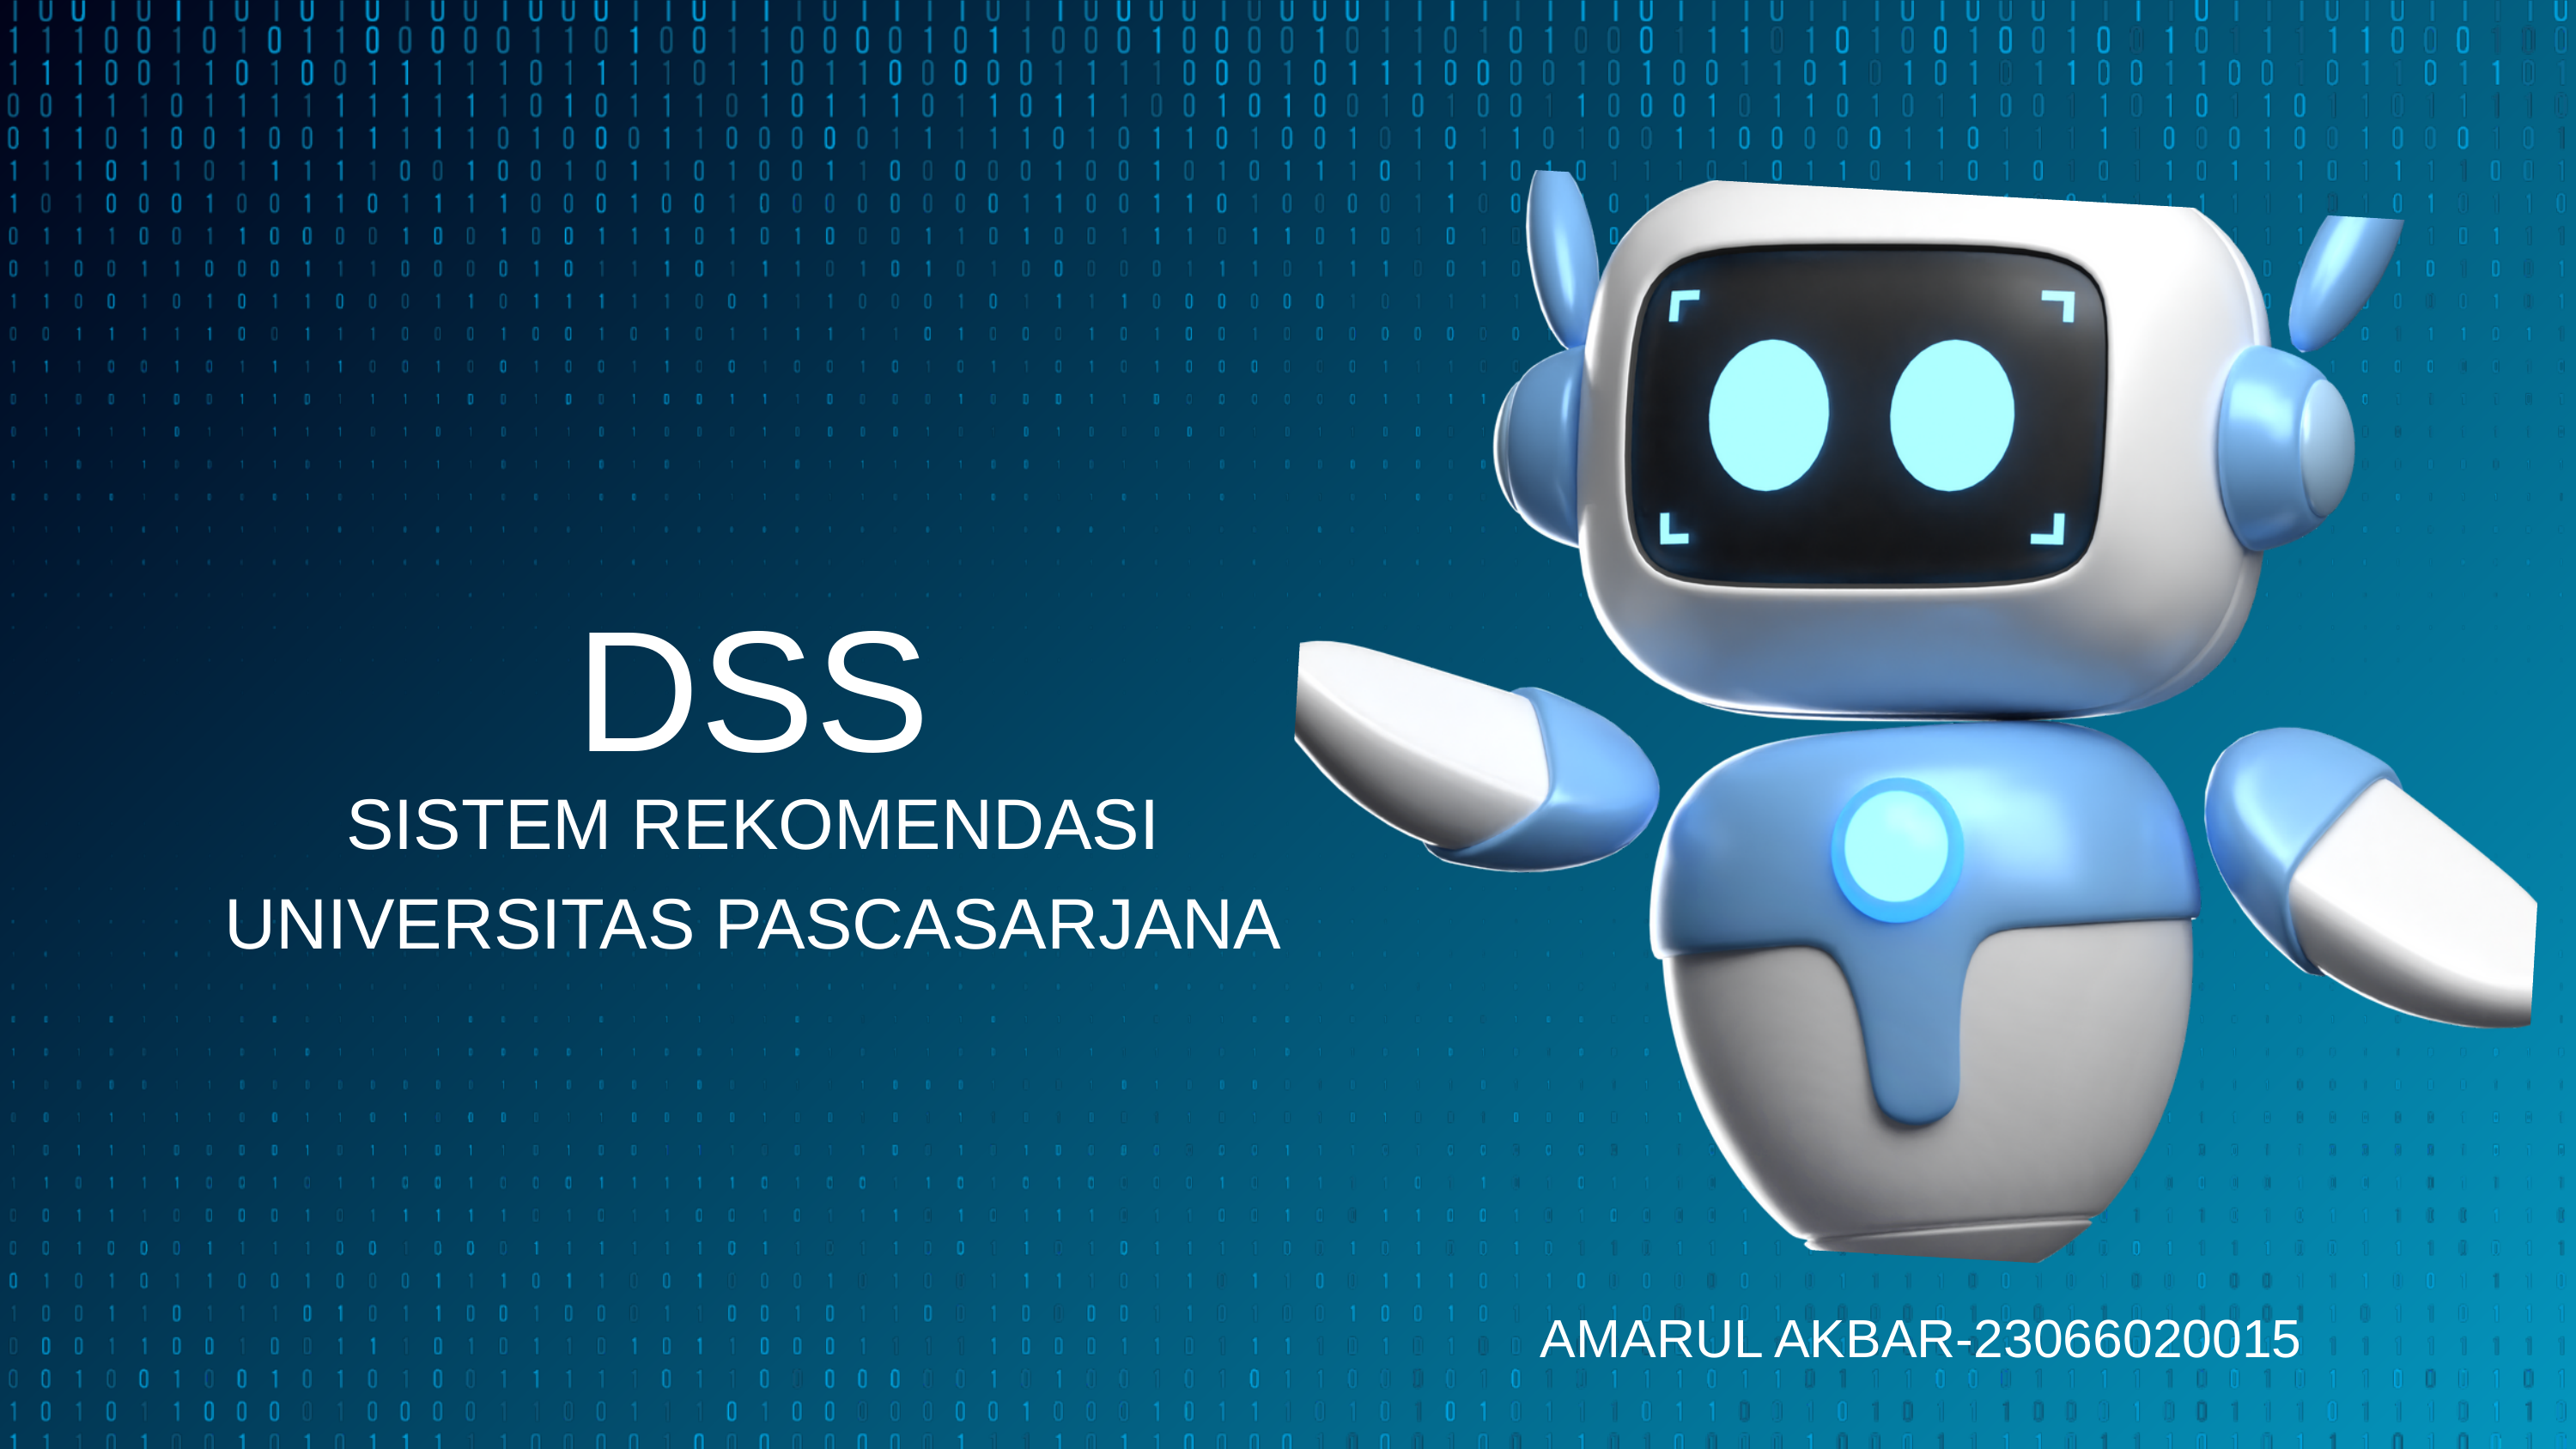

DSS
SISTEM REKOMENDASI UNIVERSITAS PASCASARJANA
AMARUL AKBAR-23066020015